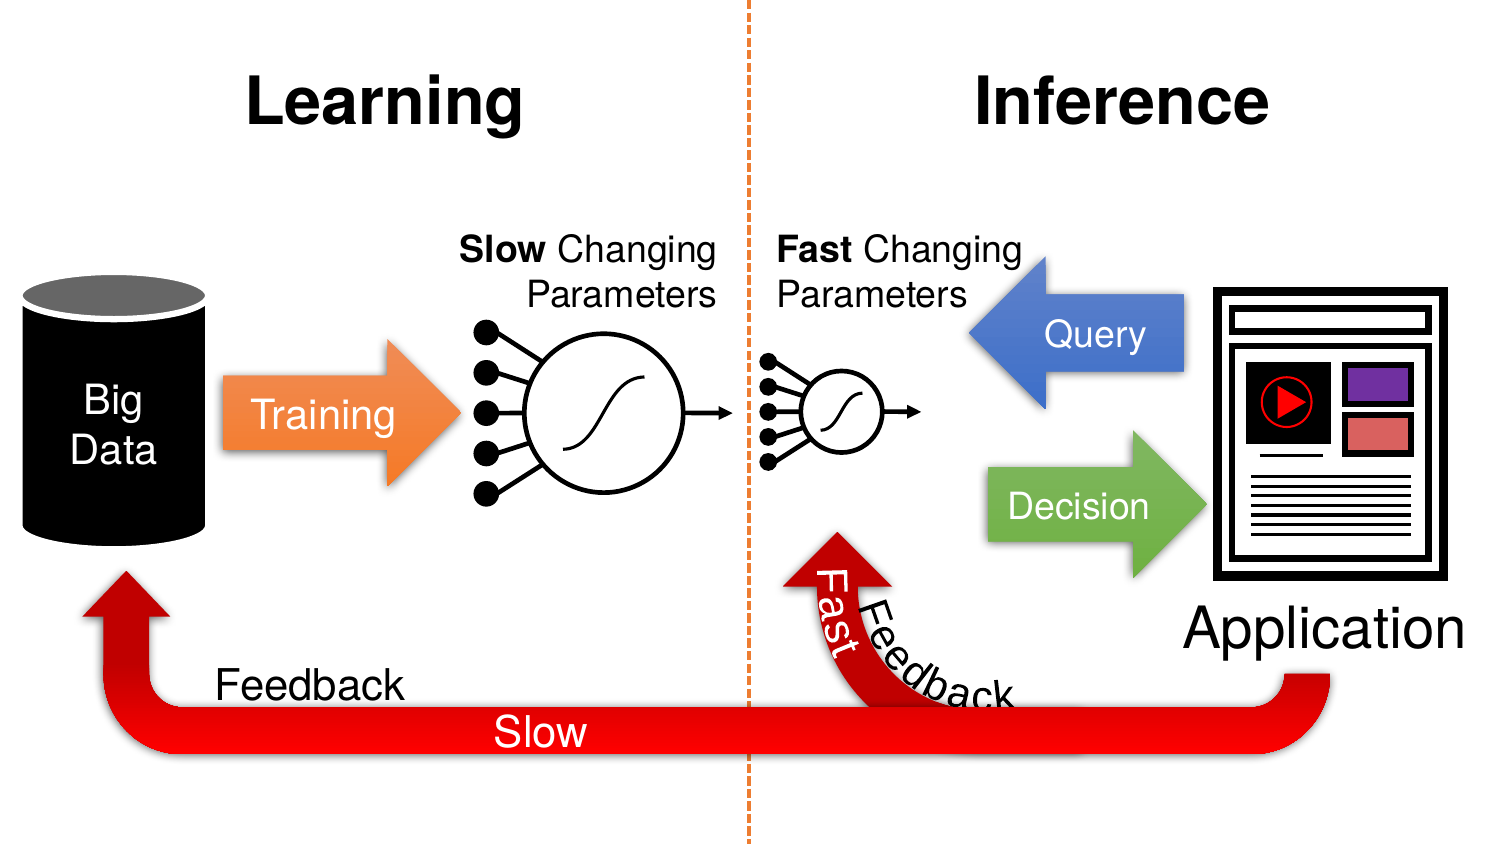

Learning
Inference
Slow Changing
Parameters
Fast Changing
Parameters
Query
Big
Data

Application
Feedback

Fast

Training

Decision

Feedback
Slow